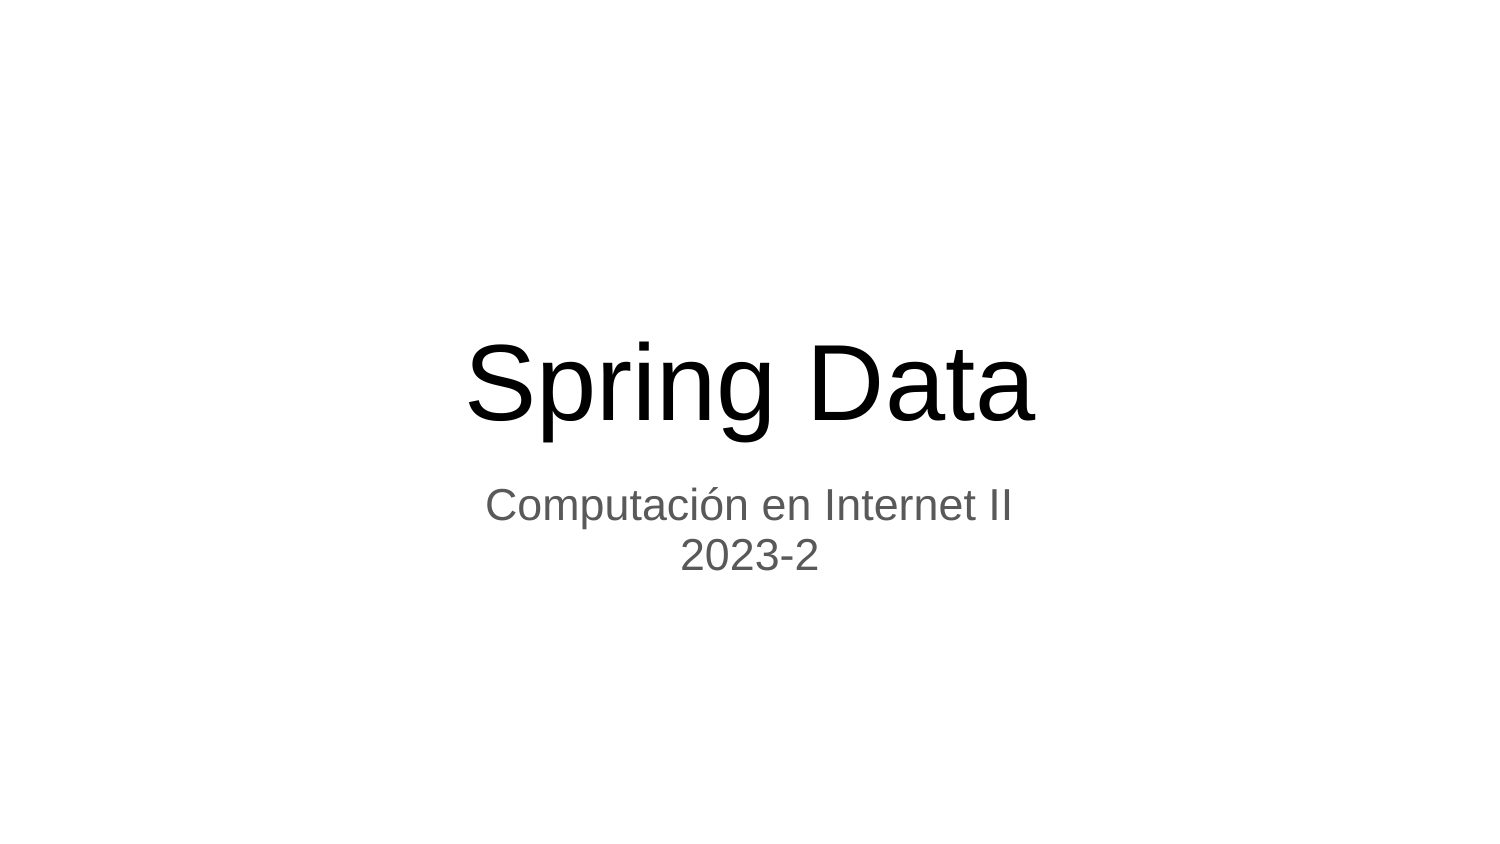

# Spring Data
Computación en Internet II
2023-2